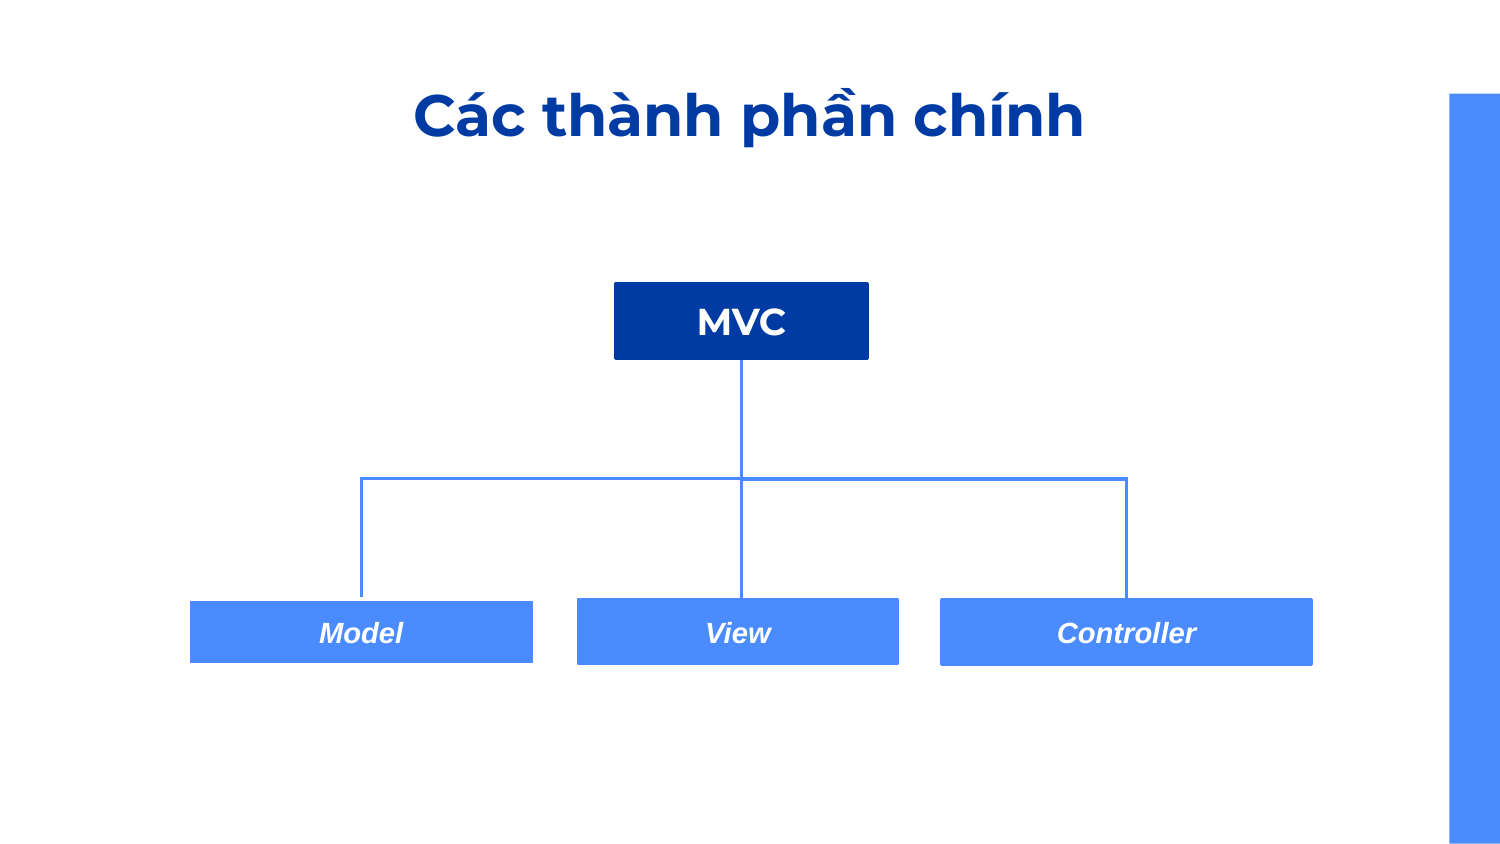

# Các thành phần chính
MVC
Model
View
Controller